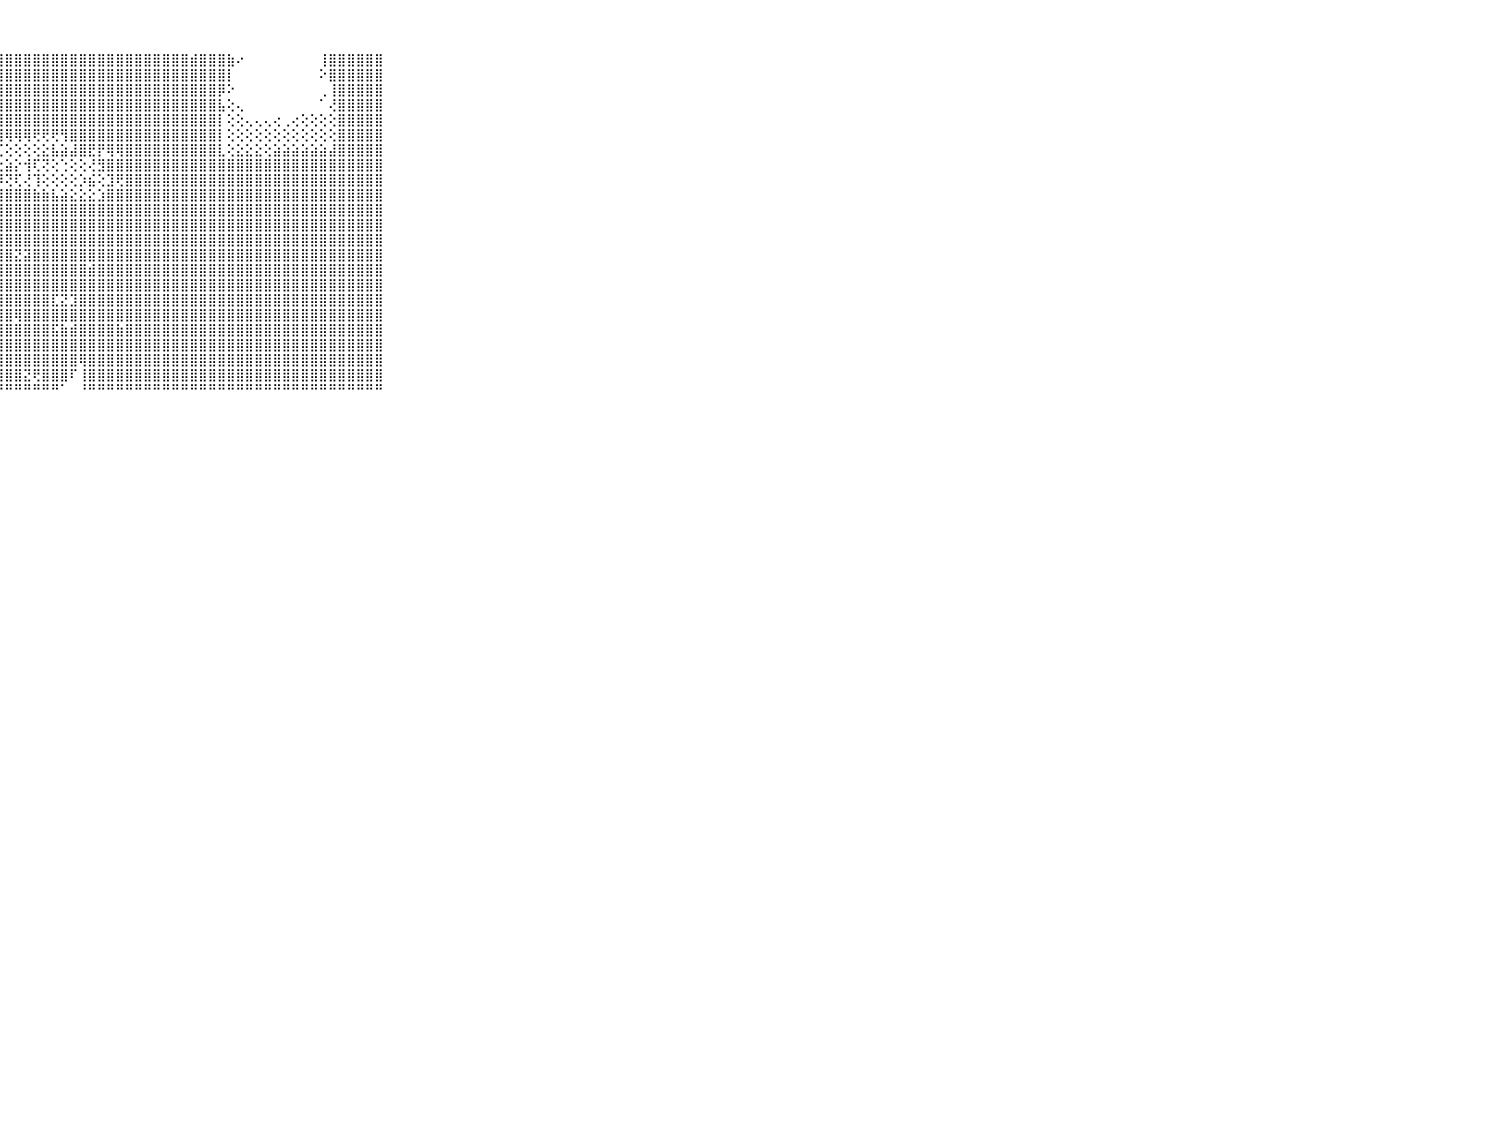

⠀⠀⠀⠀⠀⠀⠀⠀⠀⠀⠀⣷⣿⣷⣾⣿⣿⣿⣿⣿⣿⣿⣿⣿⣿⣿⣿⣿⣿⣿⣿⣿⣿⣿⣿⣿⣿⣿⣿⣿⣿⣿⣿⣿⣿⣿⣿⣿⣾⣿⣿⣿⣷⠔⠀⠀⠀⠀⠀⠀⠀⠀⢸⣿⣿⣿⣿⣿⣿⠀⠀⠀⠀⠀⠀⠀⠀⠀⠀⠀⠀
⠀⠀⠀⠀⠀⠀⠀⠀⠀⠀⠀⣿⣿⣿⣿⣿⣿⣿⣿⣿⣿⣿⣿⣿⣿⣿⣿⣿⣿⣿⣿⣿⣿⣿⣿⣿⣿⣿⣿⣿⣿⣿⣿⣿⣿⣿⣿⣿⣿⣿⣿⣿⡇⠀⠀⠀⠀⠀⠀⠀⠀⠀⠕⣿⣿⣿⣿⣿⣿⠀⠀⠀⠀⠀⠀⠀⠀⠀⠀⠀⠀
⠀⠀⠀⠀⠀⠀⠀⠀⠀⠀⠀⣜⣯⣿⣿⣿⣿⣿⣿⣿⣿⣿⣿⣿⣿⣿⣿⣿⣿⣿⣿⣿⣿⣿⣿⣿⣿⣿⣿⣿⣿⣿⣿⣿⣿⣿⣿⣿⣿⣿⣿⡿⠕⠀⠀⠀⠀⠀⠀⠀⠀⠀⢀⢸⣿⣿⣿⣿⣿⠀⠀⠀⠀⠀⠀⠀⠀⠀⠀⠀⠀
⠀⠀⠀⠀⠀⠀⠀⠀⠀⠀⠀⣿⣿⣿⣿⣿⣿⣿⣿⣿⣿⣿⣿⣿⣿⣿⣿⣿⣿⣿⣿⣿⣿⣿⣿⣿⣿⣿⣿⣿⣿⣿⣿⣿⣿⣿⣿⣿⣿⣿⣿⣧⢕⢄⠀⠀⠀⠀⠀⠀⠀⠀⠁⢜⣿⣿⣿⣿⣿⠀⠀⠀⠀⠀⠀⠀⠀⠀⠀⠀⠀
⠀⠀⠀⠀⠀⠀⠀⠀⠀⠀⠀⣿⣿⣿⣿⣿⣿⣿⣿⣿⣿⣿⣿⣿⣿⣿⣿⣿⣿⣿⣿⣿⣿⣿⣿⣿⣿⣿⣿⣿⣿⣿⣿⣿⣿⣿⣿⣿⣿⣿⣿⡇⢕⢕⢄⢄⢄⢔⢀⢔⢕⢕⢕⢕⣿⣿⣿⣿⣿⠀⠀⠀⠀⠀⠀⠀⠀⠀⠀⠀⠀
⠀⠀⠀⠀⠀⠀⠀⠀⠀⠀⠀⣿⣿⣿⣿⣿⣿⣿⣿⣿⣿⣿⣿⣿⣿⣿⣿⣿⢿⢿⢿⢟⢟⢟⢻⣿⣿⣿⣿⣿⣿⣿⣿⣿⣿⣿⣿⣿⣿⣿⣿⡇⢕⢕⢕⢕⢕⢕⢕⢕⢕⢕⢕⢕⣿⣿⣿⣿⣿⠀⠀⠀⠀⠀⠀⠀⠀⠀⠀⠀⠀
⠀⠀⠀⠀⠀⠀⠀⠀⠀⠀⠀⣿⣿⣿⣿⣿⣿⣿⣿⣿⣿⣿⣿⣿⣿⡿⢻⢏⢕⢕⢕⢕⣕⣧⣵⣼⣿⣟⡟⢿⢿⣿⣿⣿⣿⣿⣿⣿⣿⣿⣿⣇⢕⣕⣕⣕⢕⣵⣵⣵⣵⣵⣵⣼⣿⣿⣿⣿⣿⠀⠀⠀⠀⠀⠀⠀⠀⠀⠀⠀⠀
⠀⠀⠀⠀⠀⠀⠀⠀⠀⠀⠀⣿⣿⣿⣿⣿⣿⣿⣿⣿⣿⣿⣿⣿⢟⢕⡕⢕⣵⡕⢺⢏⢝⢕⢑⢕⢕⢜⣻⣿⣿⣿⣿⣿⣿⣿⣿⣿⣿⣿⣿⣿⣿⣿⣿⣿⣿⣿⣿⣿⣿⣿⣿⣿⣿⣿⣿⣿⣿⠀⠀⠀⠀⠀⠀⠀⠀⠀⠀⠀⠀
⠀⠀⠀⠀⠀⠀⠀⠀⠀⠀⠀⣿⣿⣿⣿⣿⣿⣿⣿⣿⣿⣿⣿⡇⢕⣟⣇⡽⢝⢏⢜⢹⢕⢕⢕⢕⡱⣮⢕⣹⢟⣿⣿⣿⣿⣿⣿⣿⣿⣿⣿⣿⣿⣿⣿⣿⣿⣿⣿⣿⣿⣿⣿⣿⣿⣿⣿⣿⣿⠀⠀⠀⠀⠀⠀⠀⠀⠀⠀⠀⠀
⠀⠀⠀⠀⠀⠀⠀⠀⠀⠀⠀⣿⣿⣿⣿⣿⣿⣿⣿⣿⣿⣿⣿⢇⢕⢜⣽⣿⣿⣿⣿⣷⣷⣧⣵⣕⣕⣕⣱⣿⣿⣿⣿⣿⣿⣿⣿⣿⣿⣿⣿⣿⣿⣿⣿⣿⣿⣿⣿⣿⣿⣿⣿⣿⣿⣿⣿⣿⣿⠀⠀⠀⠀⠀⠀⠀⠀⠀⠀⠀⠀
⠀⠀⠀⠀⠀⠀⠀⠀⠀⠀⠀⣻⣿⣿⣿⣿⣿⣿⣿⣿⣿⢿⢟⢕⢜⣷⣿⣿⣿⣿⣿⣿⣿⣿⣿⣿⣿⣿⣿⣿⣿⣿⣿⣿⣿⣿⣿⣿⣿⣿⣿⣿⣿⣿⣿⣿⣿⣿⣿⣿⣿⣿⣿⣿⣿⣿⣿⣿⣿⠀⠀⠀⠀⠀⠀⠀⠀⠀⠀⠀⠀
⠀⠀⠀⠀⠀⠀⠀⠀⠀⠀⠀⣿⣿⣿⣿⣿⣿⣿⣿⣿⣿⣿⣿⢕⢕⣿⣿⣿⣿⣿⣿⣿⣿⣿⣿⣿⣿⣿⣿⣿⣿⣿⣿⣿⣿⣿⣿⣿⣿⣿⣿⣿⣿⣿⣿⣿⣿⣿⣿⣿⣿⣿⣿⣿⣿⣿⣿⣿⣿⠀⠀⠀⠀⠀⠀⠀⠀⠀⠀⠀⠀
⠀⠀⠀⠀⠀⠀⠀⠀⠀⠀⠀⣜⣿⣿⣿⣿⣿⣿⣿⣿⣿⣿⣗⢕⢸⣿⣿⣿⣿⣿⣿⣿⣿⣿⣿⣿⣿⣿⣿⣿⣿⣿⣿⣿⣿⣿⣿⣿⣿⣿⣿⣿⣿⣿⣿⣿⣿⣿⣿⣿⣿⣿⣿⣿⣿⣿⣿⣿⣿⠀⠀⠀⠀⠀⠀⠀⠀⠀⠀⠀⠀
⠀⠀⠀⠀⠀⠀⠀⠀⠀⠀⠀⢿⣿⣿⣿⣿⣿⣿⣿⣿⣿⣿⣿⣕⣸⣿⣿⣿⣿⣝⣽⣿⣿⣿⣿⣿⣿⣿⣿⣿⣿⣿⣿⣿⣿⣿⣿⣿⣿⣿⣿⣿⣿⣿⣿⣿⣿⣿⣿⣿⣿⣿⣿⣿⣿⣿⣿⣿⣿⠀⠀⠀⠀⠀⠀⠀⠀⠀⠀⠀⠀
⠀⠀⠀⠀⠀⠀⠀⠀⠀⠀⠀⣿⣿⣿⣿⣿⣿⣿⣿⣿⣿⣿⣿⣿⣿⣿⣿⣿⣿⣿⣿⣿⣿⣿⣿⣿⣿⣾⣿⣿⣿⣿⣿⣿⣿⣿⣿⣿⣿⣿⣿⣿⣿⣿⣿⣿⣿⣿⣿⣿⣿⣿⣿⣿⣿⣿⣿⣿⣿⠀⠀⠀⠀⠀⠀⠀⠀⠀⠀⠀⠀
⠀⠀⠀⠀⠀⠀⠀⠀⠀⠀⠀⣿⣿⣿⣿⣿⣿⣿⣿⣿⣿⣿⣿⣿⣿⣿⣿⣿⣿⣿⣿⣿⣿⣿⣿⣿⣿⣿⣿⣿⣿⣿⣿⣿⣿⣿⣿⣿⣿⣿⣿⣿⣿⣿⣿⣿⣿⣿⣿⣿⣿⣿⣿⣿⣿⣿⣿⣿⣿⠀⠀⠀⠀⠀⠀⠀⠀⠀⠀⠀⠀
⠀⠀⠀⠀⠀⠀⠀⠀⠀⠀⠀⣷⣿⣿⣿⣿⣿⣿⣿⣿⣿⣿⣿⣿⣿⣿⣿⣿⣿⣿⣿⣿⣿⣏⣝⣹⣿⣿⣿⣿⣿⣿⣿⣿⣿⣿⣿⣿⣿⣿⣿⣿⣿⣿⣿⣿⣿⣿⣿⣿⣿⣿⣿⣿⣿⣿⣿⣿⣿⠀⠀⠀⠀⠀⠀⠀⠀⠀⠀⠀⠀
⠀⠀⠀⠀⠀⠀⠀⠀⠀⠀⠀⣿⣿⣿⣿⣿⣿⣿⣿⣿⣿⣿⣿⣿⣿⣿⣿⣿⣿⢿⣿⣿⣿⣿⣿⣿⣿⣿⣿⣿⣿⣿⣿⣿⣿⣿⣿⣿⣿⣿⣿⣿⣿⣿⣿⣿⣿⣿⣿⣿⣿⣿⣿⣿⣿⣿⣿⣿⣿⠀⠀⠀⠀⠀⠀⠀⠀⠀⠀⠀⠀
⠀⠀⠀⠀⠀⠀⠀⠀⠀⠀⠀⢹⣿⣿⣿⣿⣿⣿⣿⣿⣿⣿⡿⢹⣿⣿⣿⣿⣿⣿⣿⣿⣿⣯⣷⣾⣿⣿⣿⣿⣷⣿⣿⣿⣿⣿⣿⣿⣿⣿⣿⣿⣿⣿⣿⣿⣿⣿⣿⣿⣿⣿⣿⣿⣿⣿⣿⣿⣿⠀⠀⠀⠀⠀⠀⠀⠀⠀⠀⠀⠀
⠀⠀⠀⠀⠀⠀⠀⠀⠀⠀⠀⣾⣿⣿⣿⣿⣿⣿⣿⣿⣿⣿⡇⢸⣿⣿⣿⣿⣿⣿⣿⣿⣿⣿⣿⣿⣿⣿⣿⣿⣿⣿⣿⣿⣿⣿⣿⣿⣿⣿⣿⣿⣿⣿⣿⣿⣿⣿⣿⣿⣿⣿⣿⣿⣿⣿⣿⣿⣿⠀⠀⠀⠀⠀⠀⠀⠀⠀⠀⠀⠀
⠀⠀⠀⠀⠀⠀⠀⠀⠀⠀⠀⣿⣿⣿⣿⣿⣿⣿⣿⣿⣿⣿⣧⢜⣿⣿⣿⣿⣿⣿⣿⣿⣿⣿⣿⣿⢿⣿⣿⣿⣿⣿⣿⣿⣿⣿⣿⣿⣿⣿⣿⣿⣿⣿⣿⣿⣿⣿⣿⣿⣿⣿⣿⣿⣿⣿⣿⣿⣿⠀⠀⠀⠀⠀⠀⠀⠀⠀⠀⠀⠀
⠀⠀⠀⠀⠀⠀⠀⠀⠀⠀⠀⣾⣿⣿⣿⣿⣿⣿⣿⣿⣿⣿⣿⢕⢜⢿⣿⣿⣿⣿⣝⢟⣿⣿⣿⠏⢸⣿⣿⣿⣿⣿⣿⣿⣿⣿⣿⣿⣿⣿⣿⣿⣿⣿⣿⣿⣿⣿⣿⣿⣿⣿⣿⣿⣿⣿⣿⣿⣿⠀⠀⠀⠀⠀⠀⠀⠀⠀⠀⠀⠀
⠀⠀⠀⠀⠀⠀⠀⠀⠀⠀⠀⠛⠛⠛⠛⠛⠛⠛⠛⠛⠛⠛⠛⠃⠑⠑⠙⠛⠛⠛⠛⠛⠛⠛⠁⠀⠘⠛⠛⠛⠛⠛⠛⠛⠛⠛⠛⠛⠛⠛⠛⠛⠛⠛⠛⠛⠛⠛⠛⠛⠛⠛⠛⠛⠛⠛⠛⠛⠛⠀⠀⠀⠀⠀⠀⠀⠀⠀⠀⠀⠀